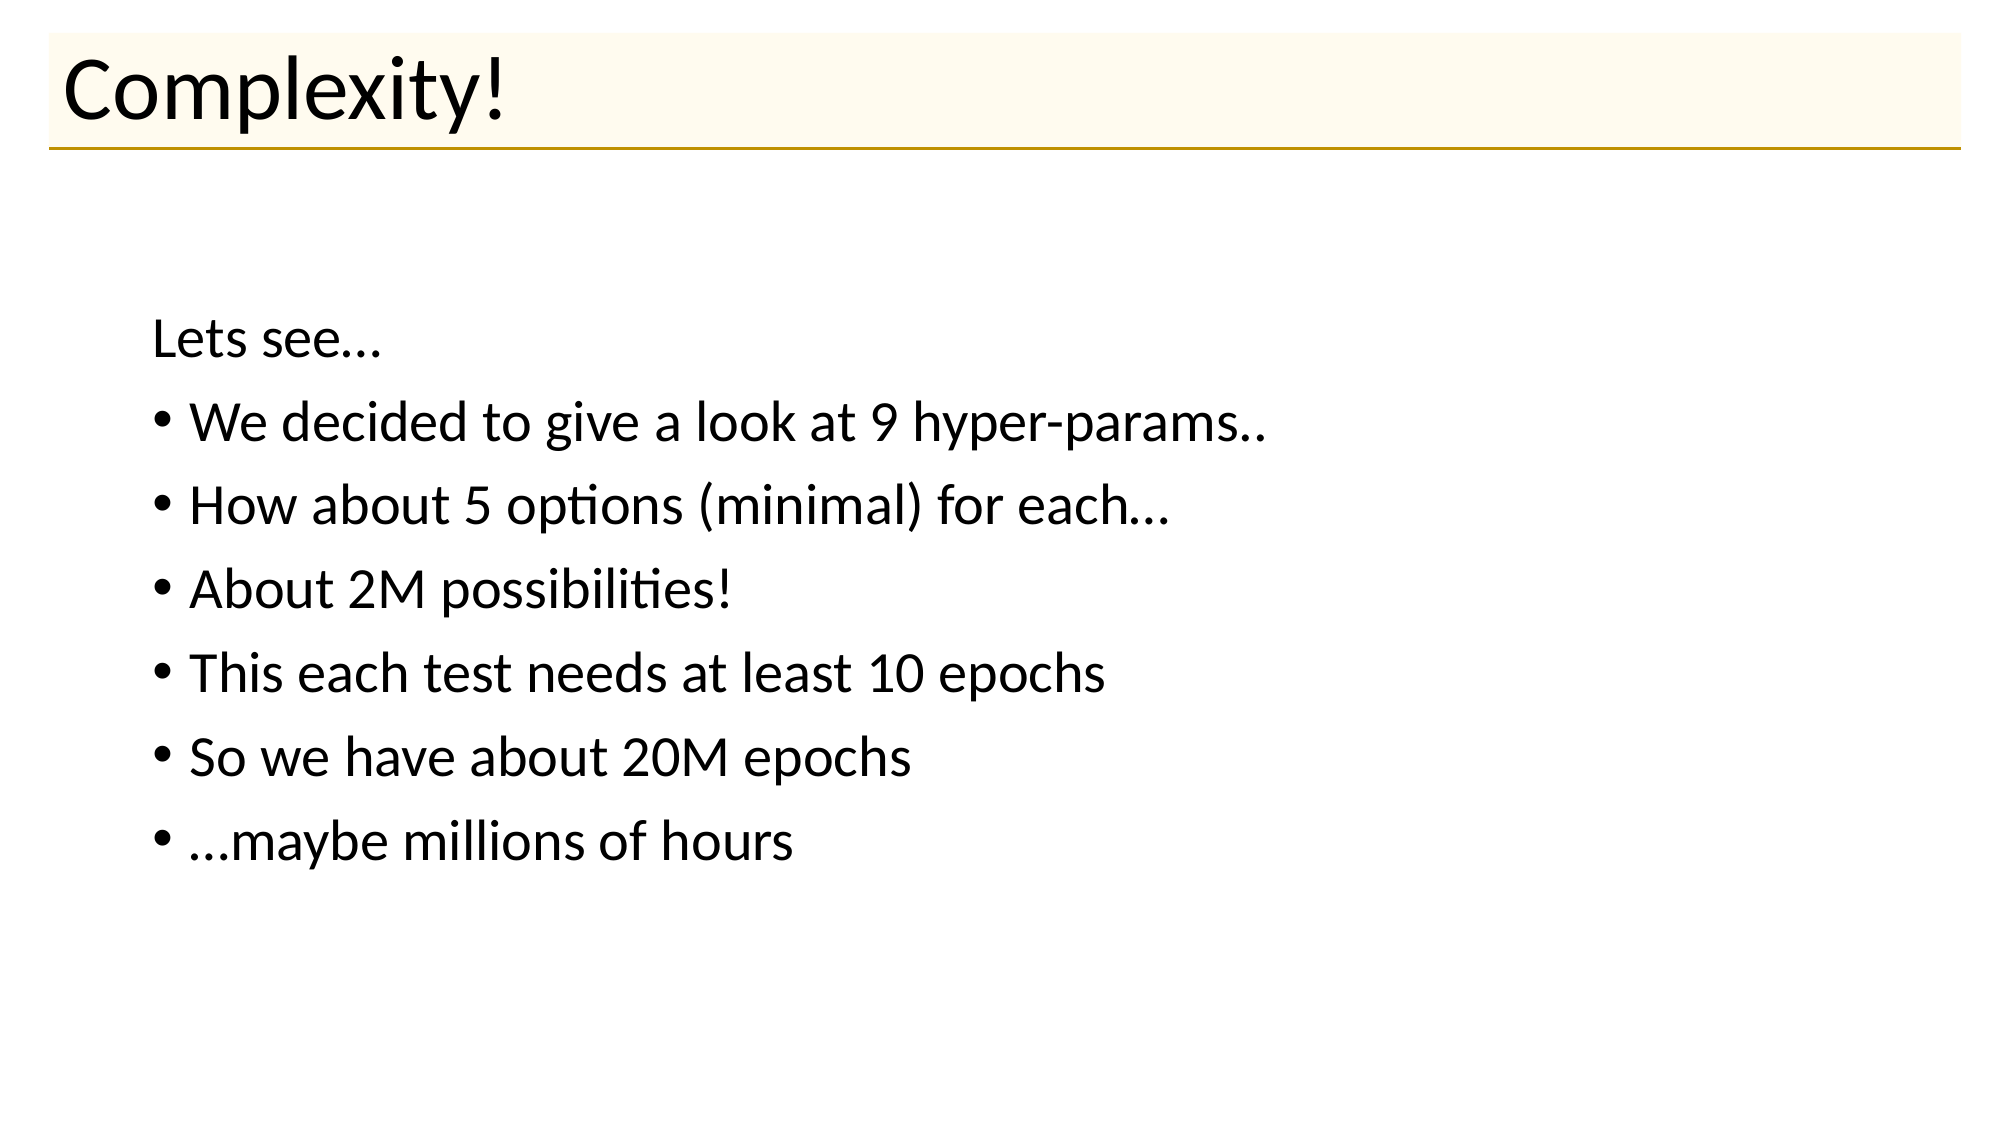

# Complexity!
Lets see…
We decided to give a look at 9 hyper-params..
How about 5 options (minimal) for each…
About 2M possibilities!
This each test needs at least 10 epochs
So we have about 20M epochs
…maybe millions of hours